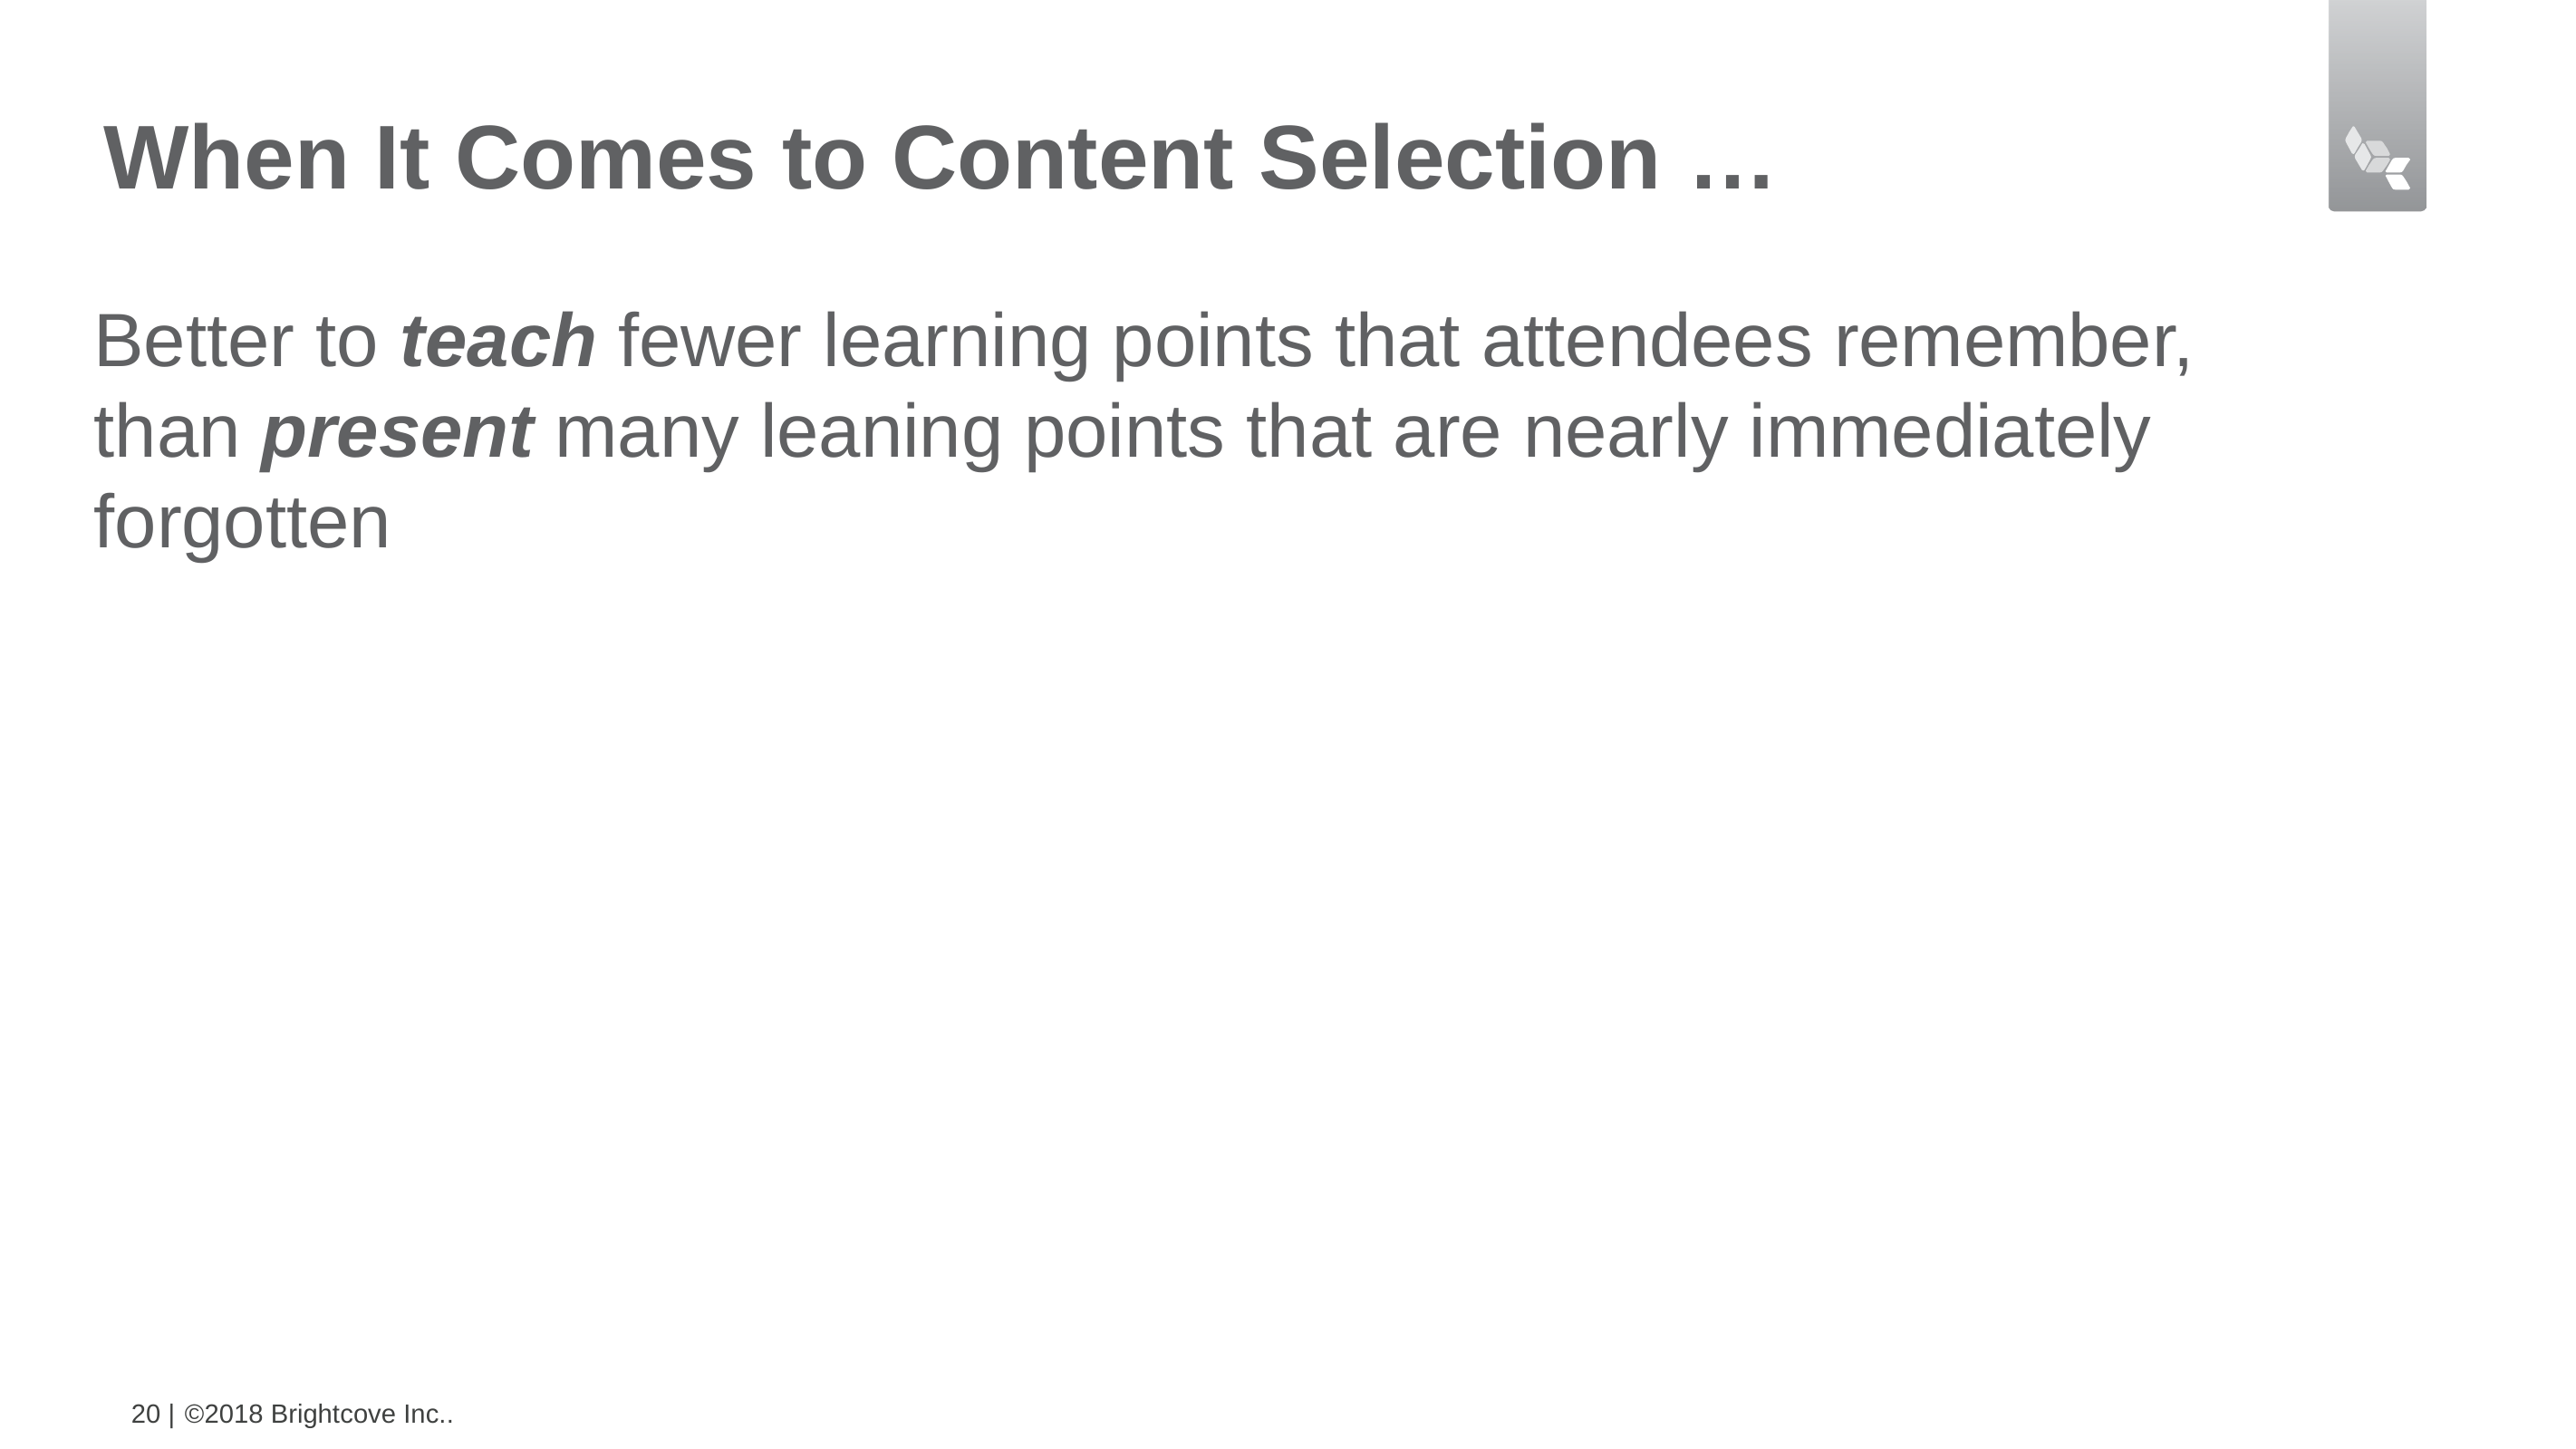

# When It Comes to Content Selection …
Better to teach fewer learning points that attendees remember, than present many leaning points that are nearly immediately forgotten

20 |
©2018 Brightcove Inc..